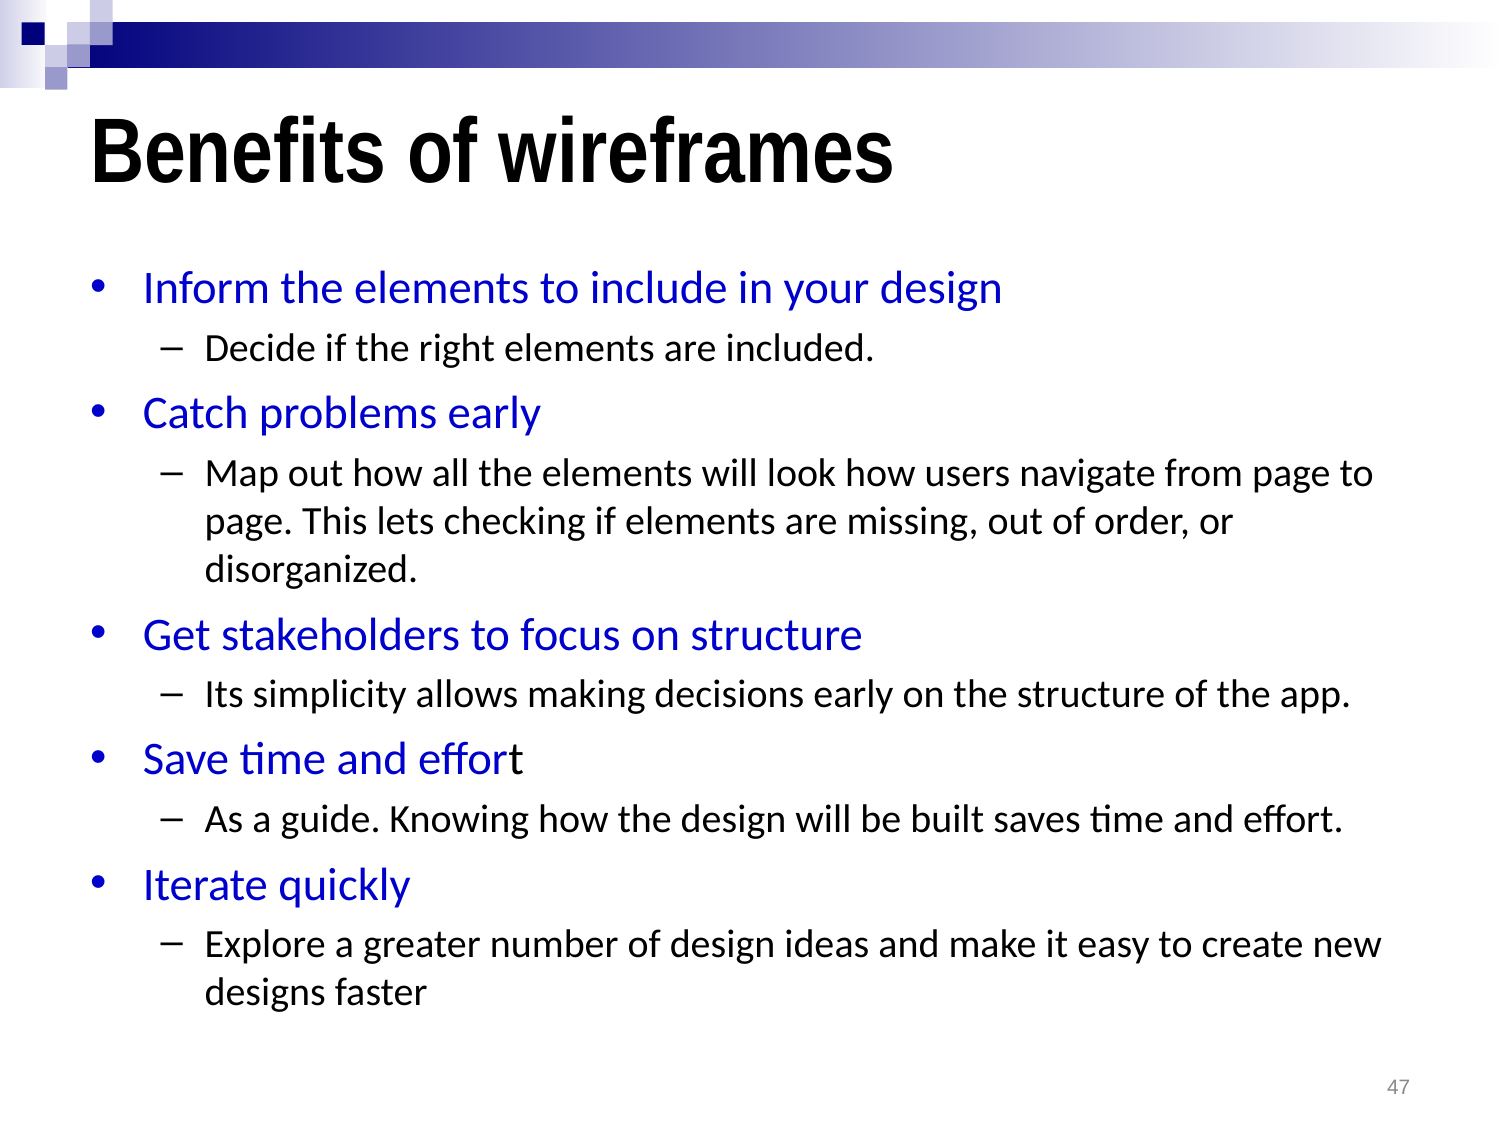

# Benefits of wireframes
Inform the elements to include in your design
Decide if the right elements are included.
Catch problems early
Map out how all the elements will look how users navigate from page to page. This lets checking if elements are missing, out of order, or disorganized.
Get stakeholders to focus on structure
Its simplicity allows making decisions early on the structure of the app.
Save time and effort
As a guide. Knowing how the design will be built saves time and effort.
Iterate quickly
Explore a greater number of design ideas and make it easy to create new designs faster
47